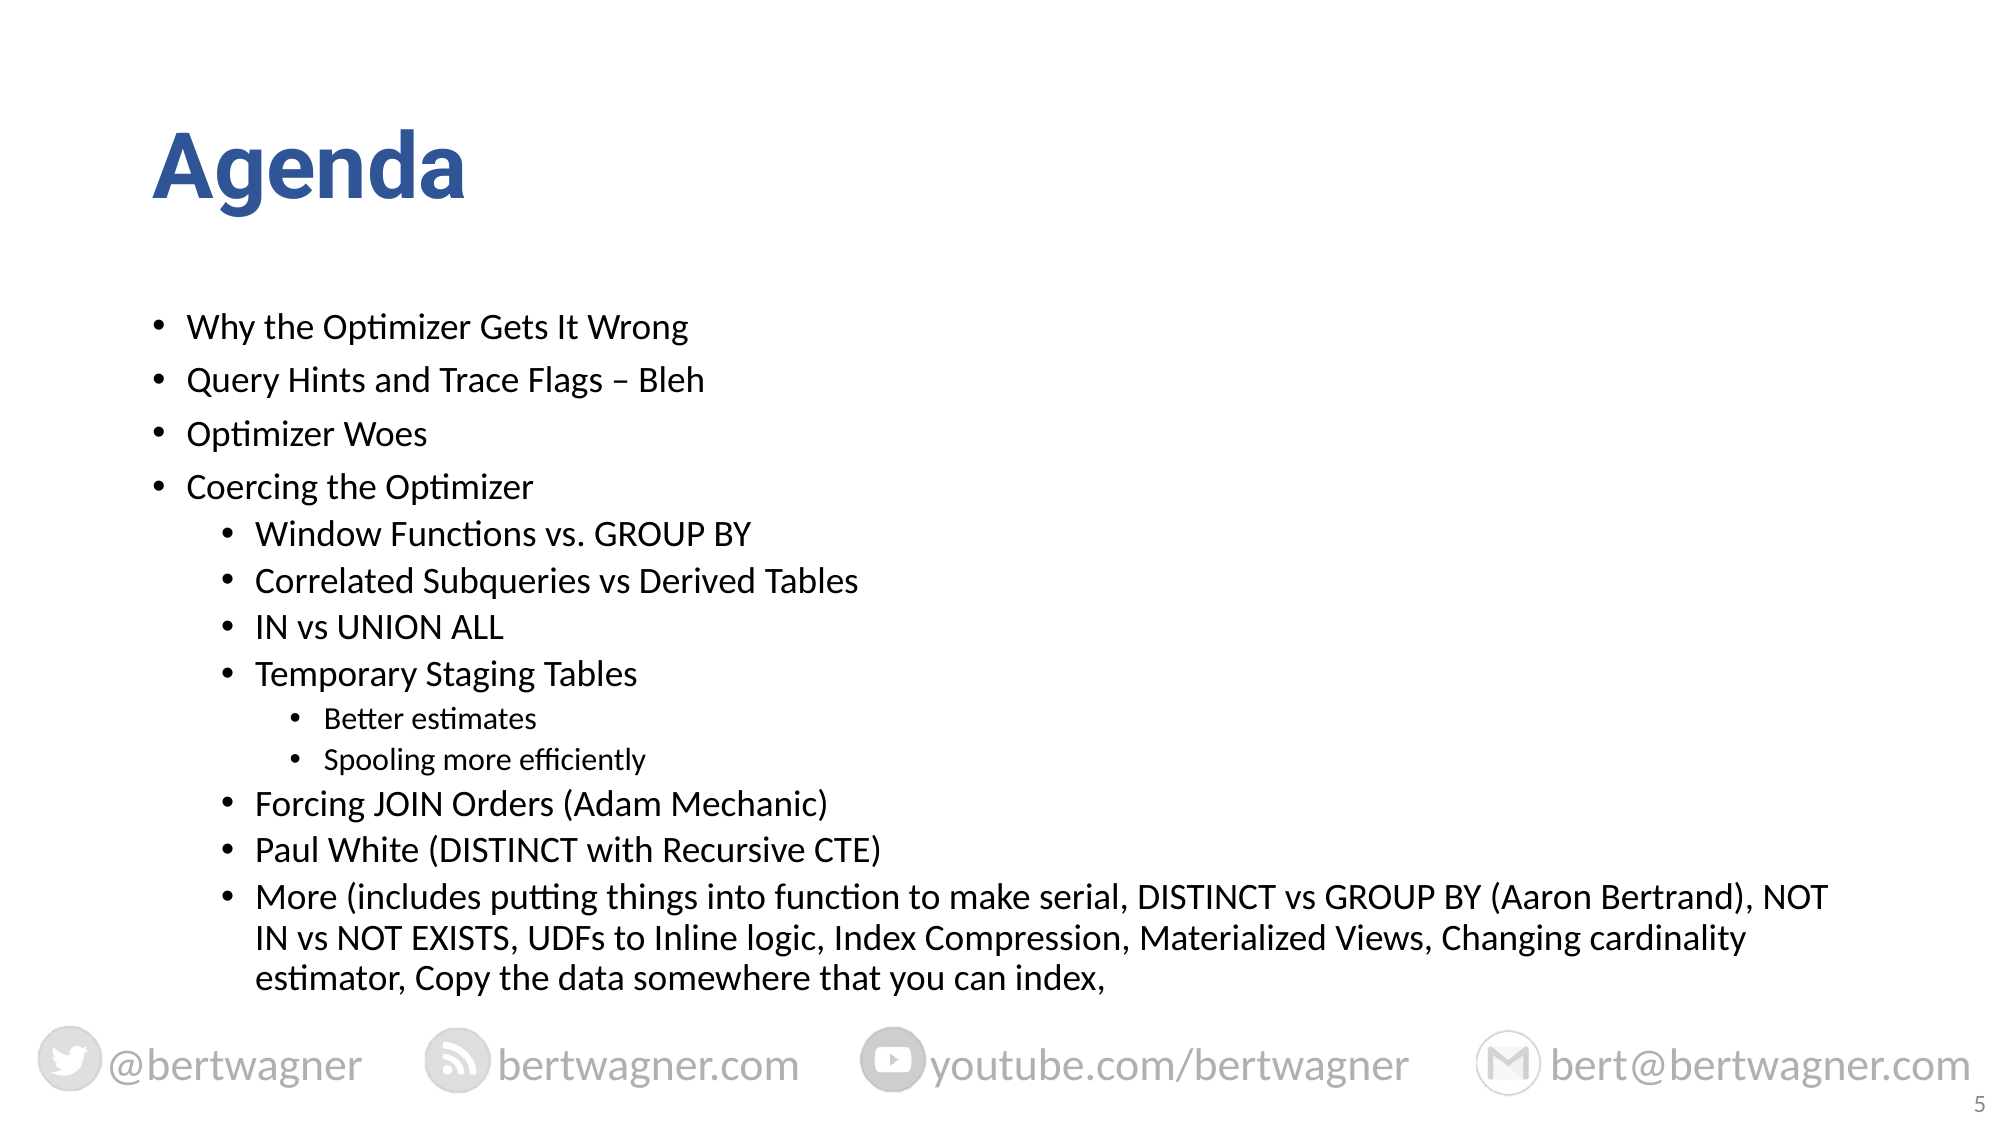

# Agenda
Why the Optimizer Gets It Wrong
Query Hints and Trace Flags – Bleh
Optimizer Woes
Coercing the Optimizer
Window Functions vs. GROUP BY
Correlated Subqueries vs Derived Tables
IN vs UNION ALL
Temporary Staging Tables
Better estimates
Spooling more efficiently
Forcing JOIN Orders (Adam Mechanic)
Paul White (DISTINCT with Recursive CTE)
More (includes putting things into function to make serial, DISTINCT vs GROUP BY (Aaron Bertrand), NOT IN vs NOT EXISTS, UDFs to Inline logic, Index Compression, Materialized Views, Changing cardinality estimator, Copy the data somewhere that you can index,